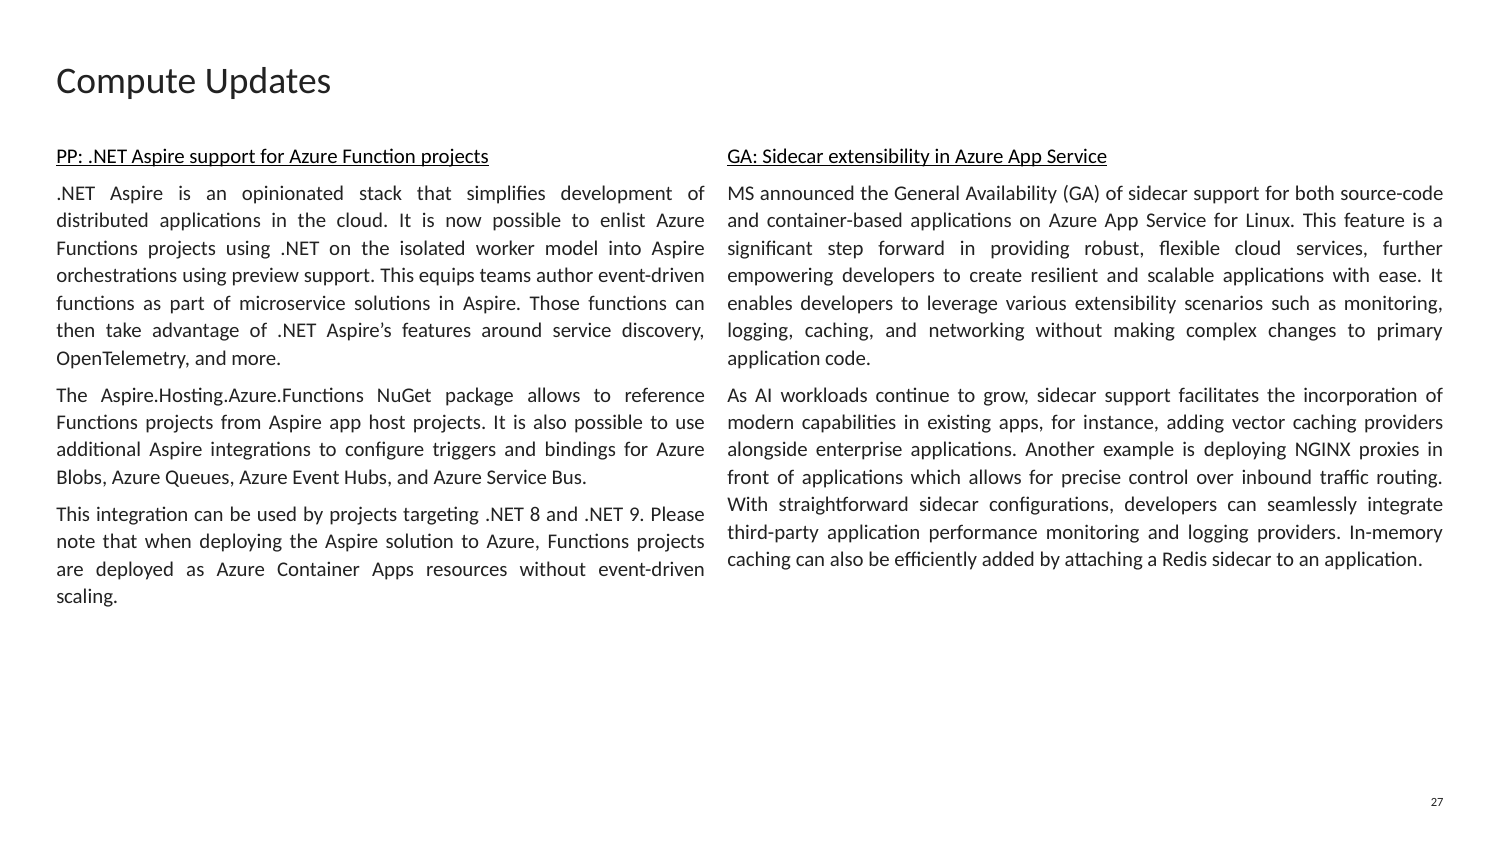

# Compute Updates
PP: .NET Aspire support for Azure Function projects
.NET Aspire is an opinionated stack that simplifies development of distributed applications in the cloud. It is now possible to enlist Azure Functions projects using .NET on the isolated worker model into Aspire orchestrations using preview support. This equips teams author event-driven functions as part of microservice solutions in Aspire. Those functions can then take advantage of .NET Aspire’s features around service discovery, OpenTelemetry, and more.
The Aspire.Hosting.Azure.Functions NuGet package allows to reference Functions projects from Aspire app host projects. It is also possible to use additional Aspire integrations to configure triggers and bindings for Azure Blobs, Azure Queues, Azure Event Hubs, and Azure Service Bus.
This integration can be used by projects targeting .NET 8 and .NET 9. Please note that when deploying the Aspire solution to Azure, Functions projects are deployed as Azure Container Apps resources without event-driven scaling.
GA: Sidecar extensibility in Azure App Service
MS announced the General Availability (GA) of sidecar support for both source-code and container-based applications on Azure App Service for Linux. This feature is a significant step forward in providing robust, flexible cloud services, further empowering developers to create resilient and scalable applications with ease. It enables developers to leverage various extensibility scenarios such as monitoring, logging, caching, and networking without making complex changes to primary application code.
As AI workloads continue to grow, sidecar support facilitates the incorporation of modern capabilities in existing apps, for instance, adding vector caching providers alongside enterprise applications. Another example is deploying NGINX proxies in front of applications which allows for precise control over inbound traffic routing. With straightforward sidecar configurations, developers can seamlessly integrate third-party application performance monitoring and logging providers. In-memory caching can also be efficiently added by attaching a Redis sidecar to an application.